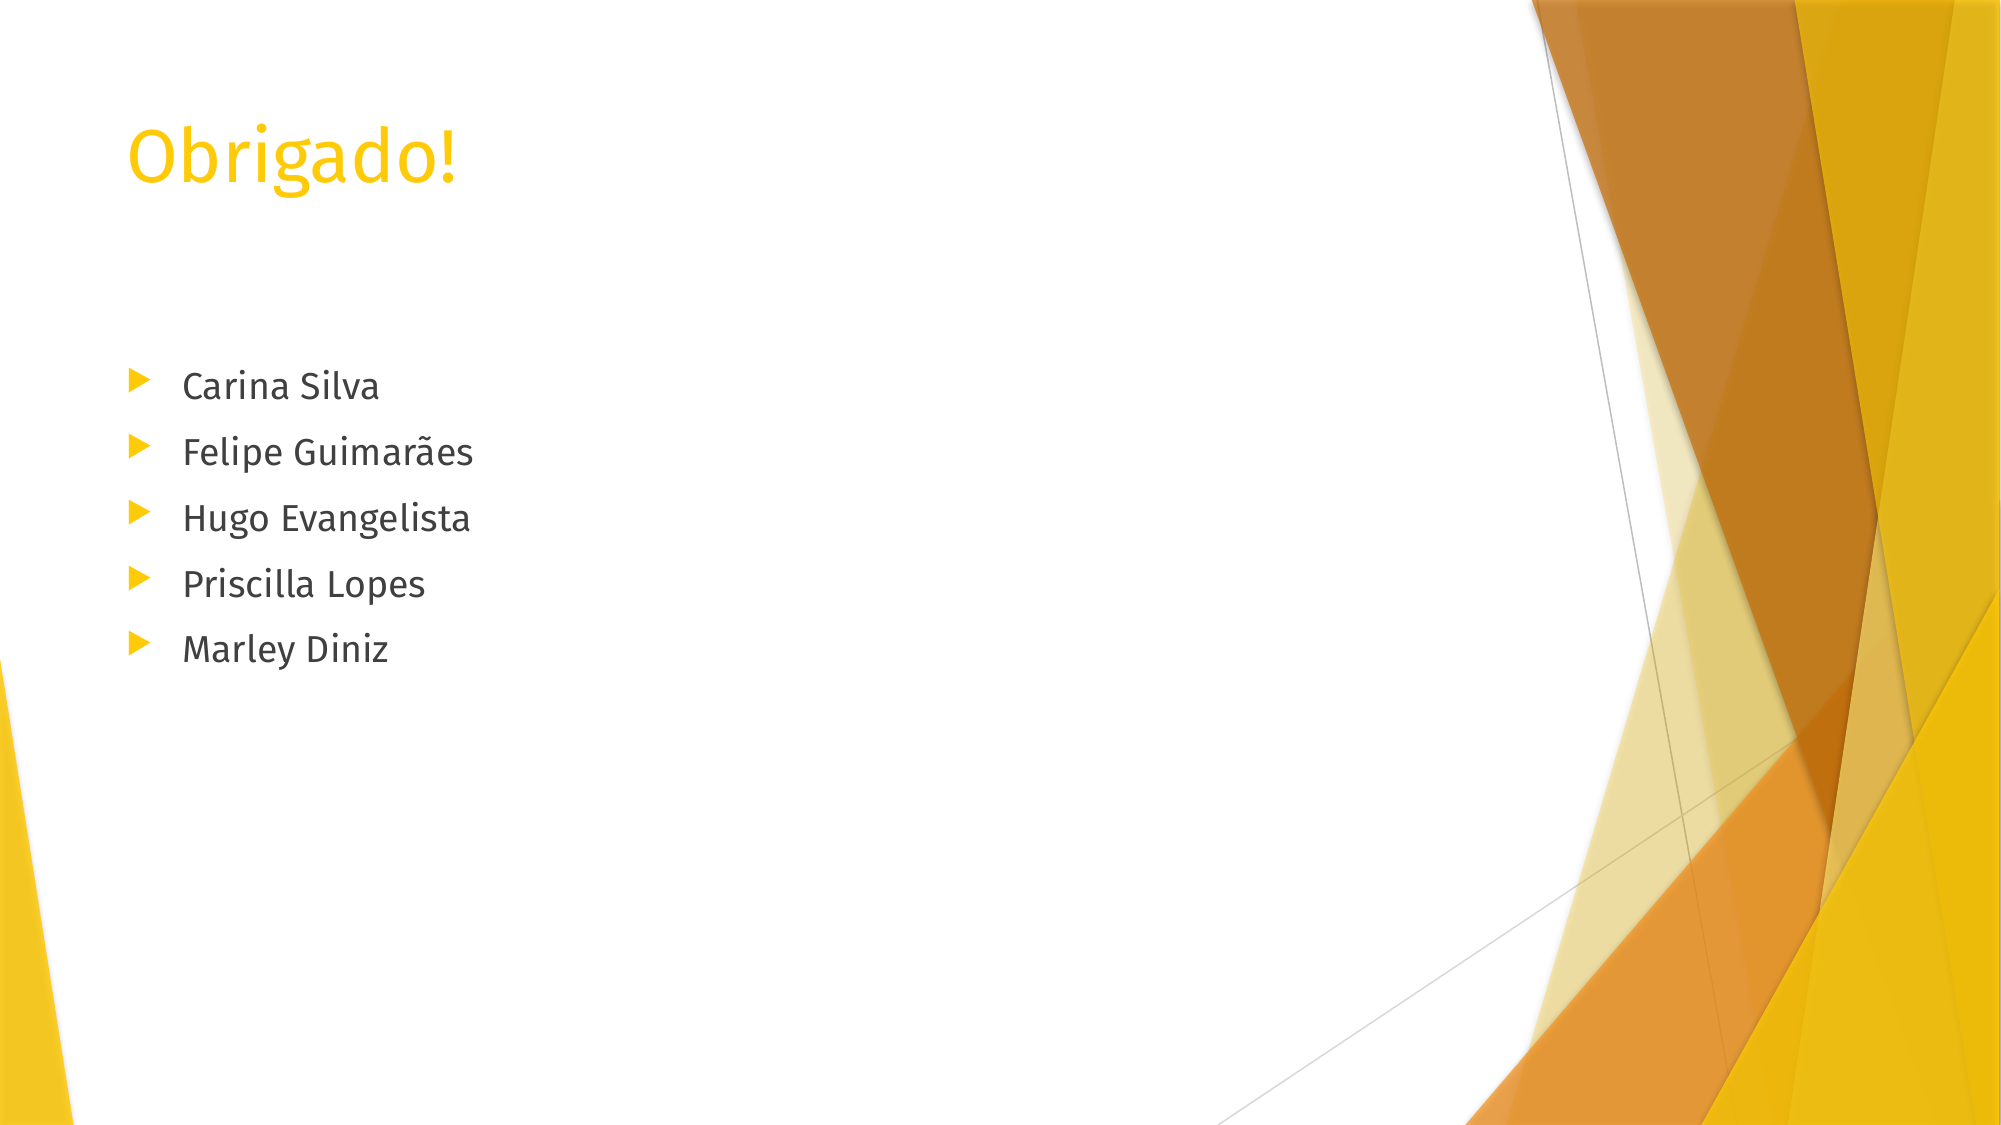

# Obrigado!
Carina Silva
Felipe Guimarães
Hugo Evangelista
Priscilla Lopes
Marley Diniz